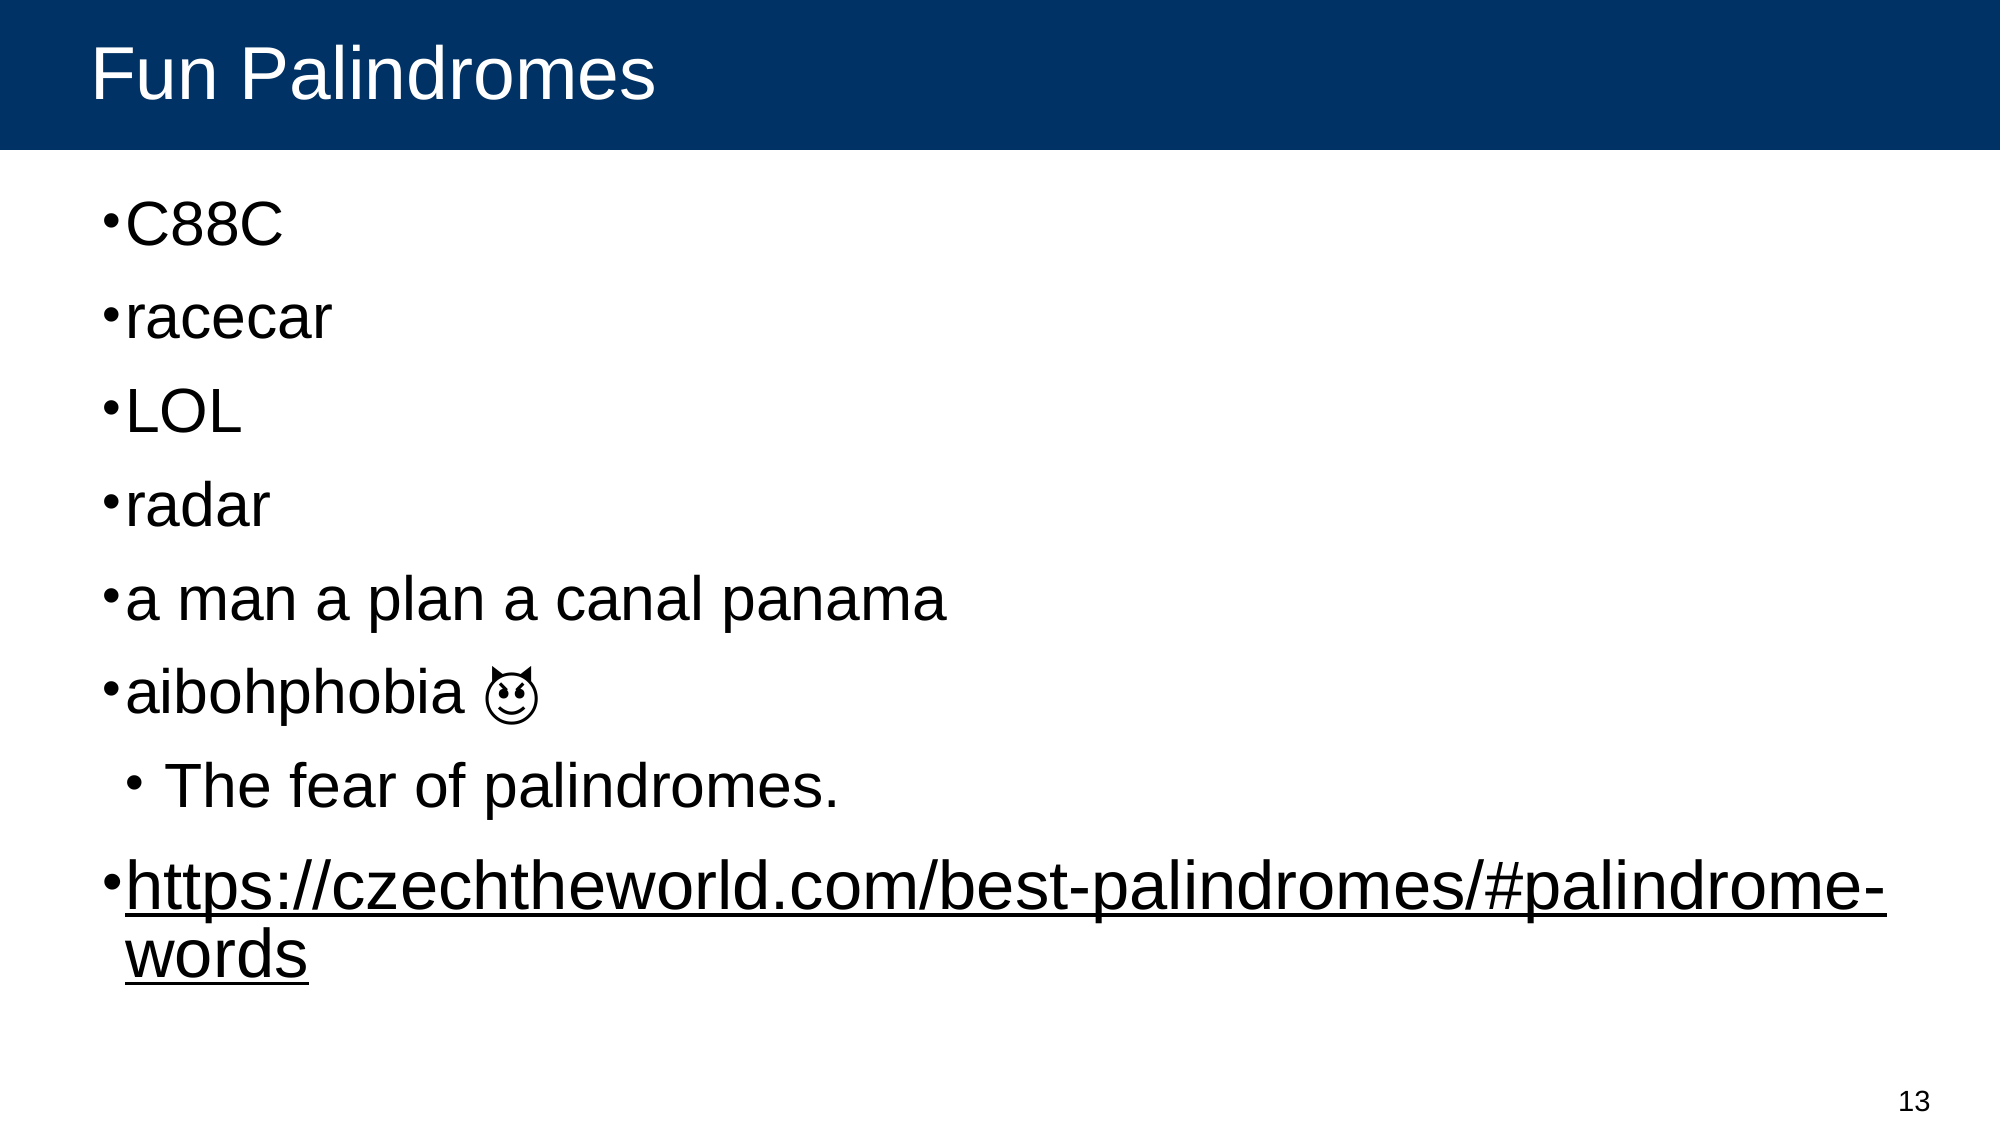

# Fun Palindromes
C88C
racecar
LOL
radar
a man a plan a canal panama
aibohphobia 😈
 The fear of palindromes.
https://czechtheworld.com/best-palindromes/#palindrome-words
13